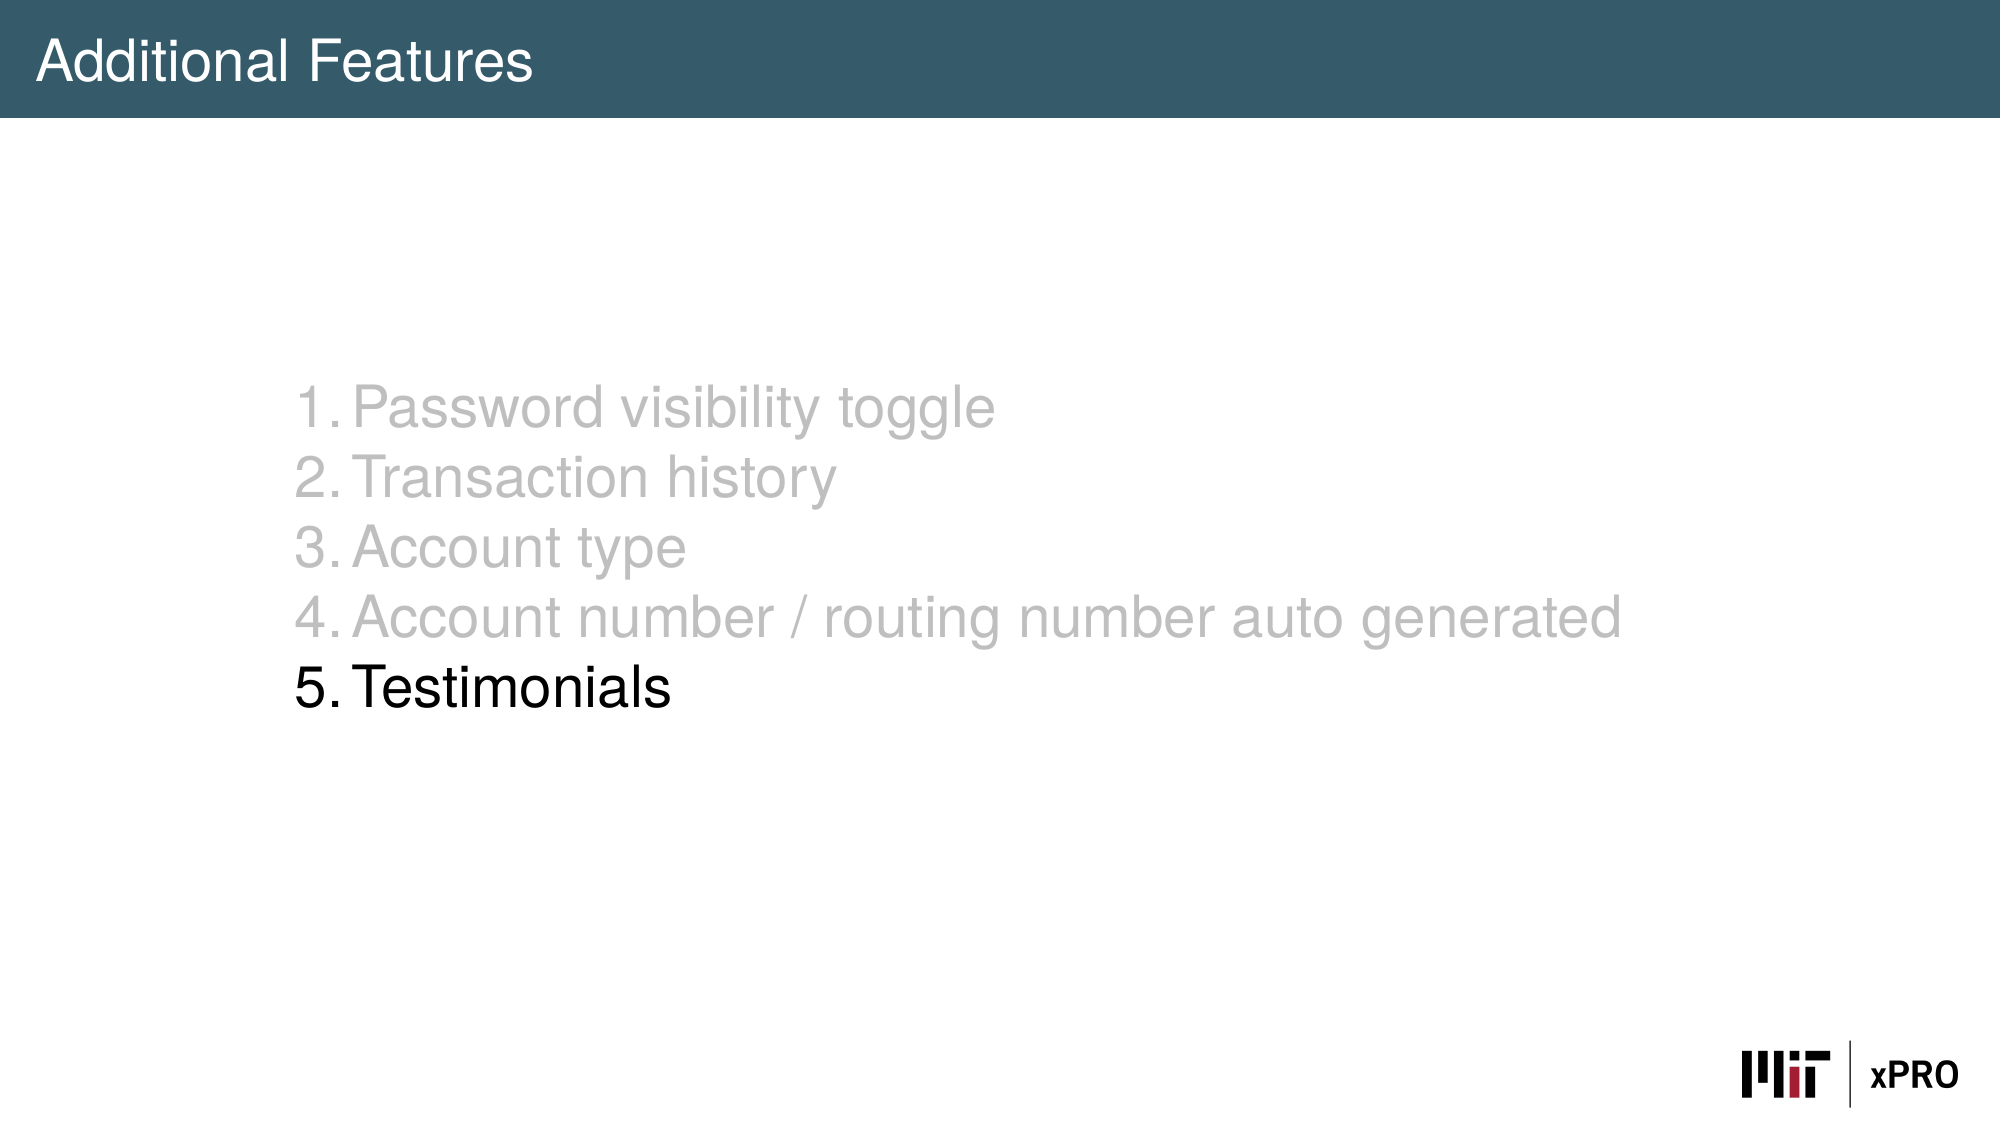

Additional Features
Password visibility toggle
Transaction history
Account type
Account number / routing number auto generated
Testimonials